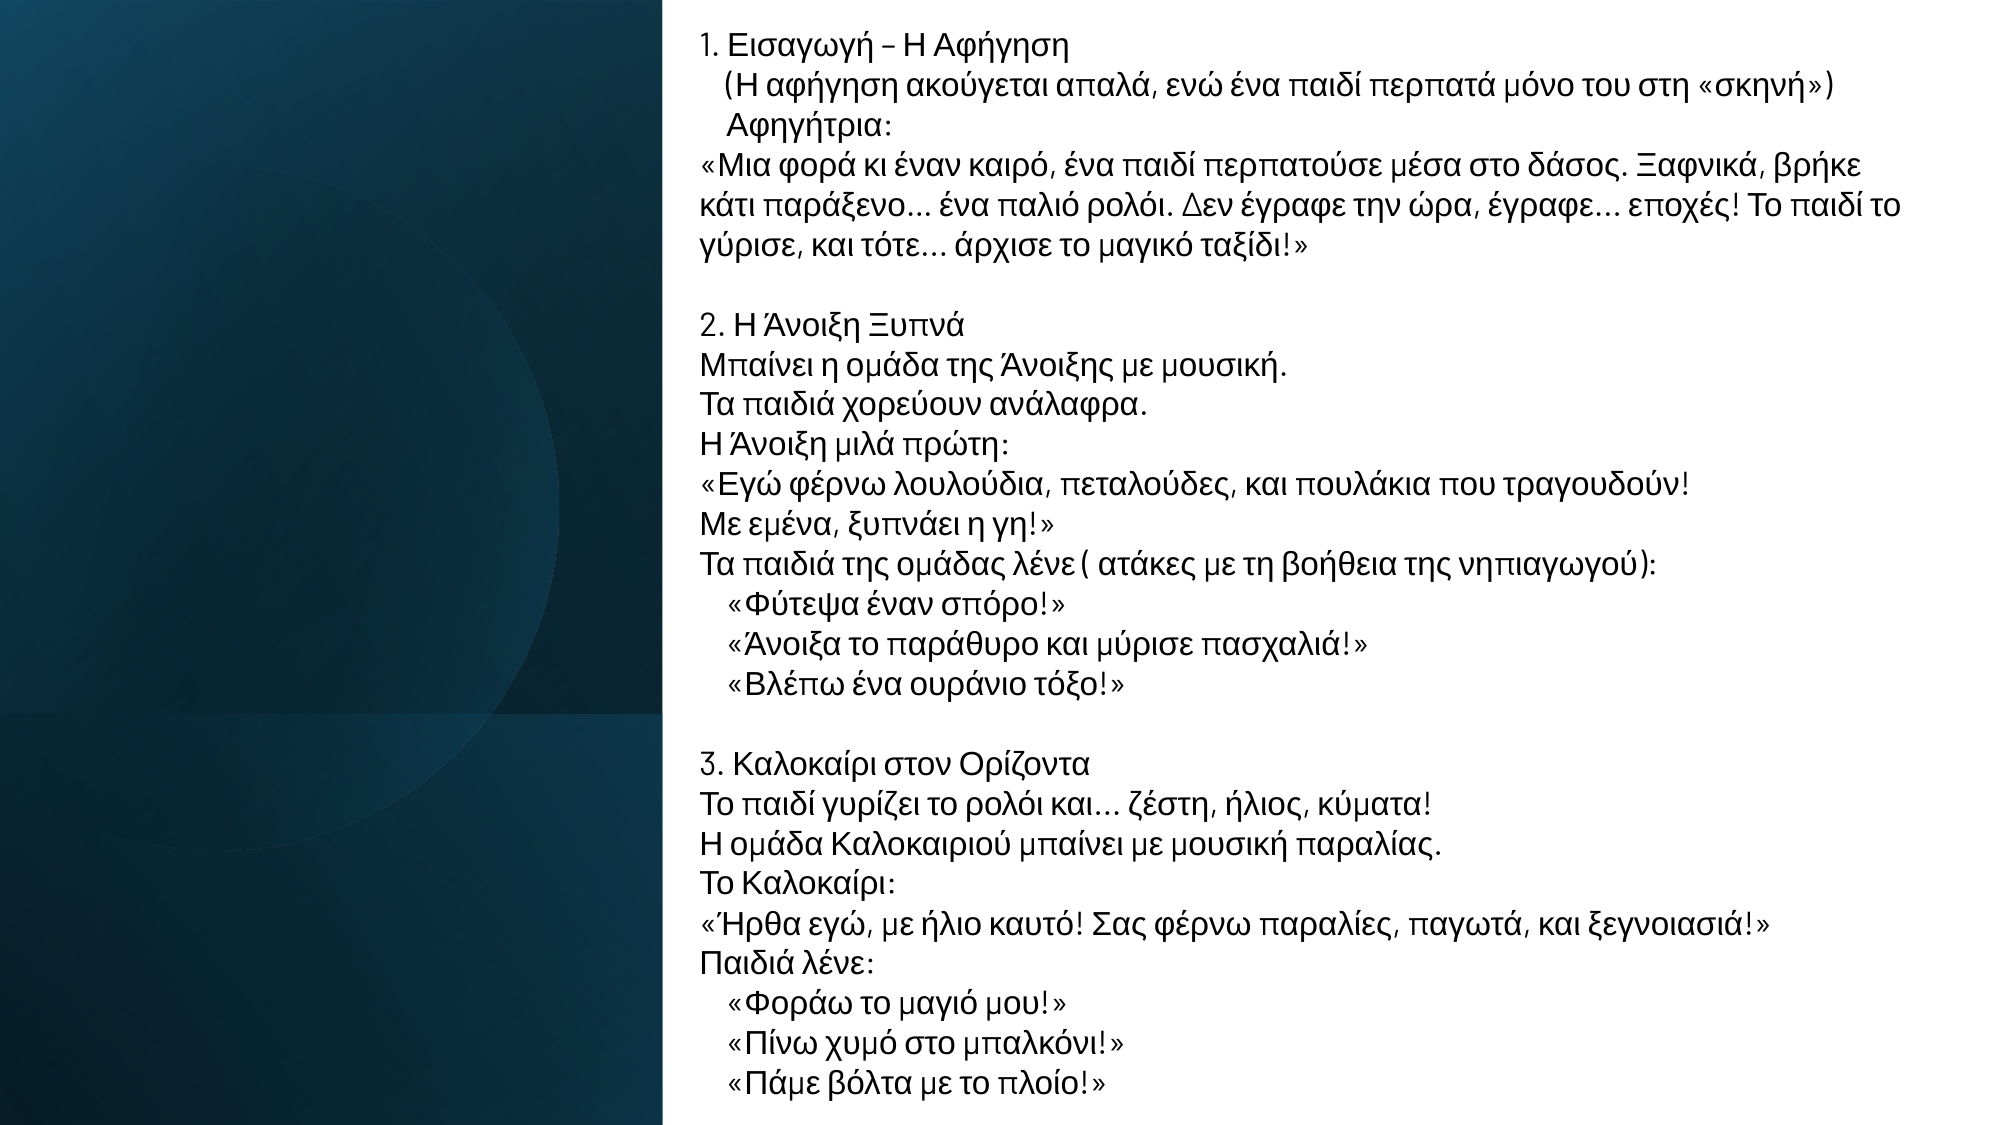

1. Εισαγωγή – Η Αφήγηση
    (Η αφήγηση ακούγεται απαλά, ενώ ένα παιδί περπατά μόνο του στη «σκηνή»)
    Αφηγήτρια:
«Μια φορά κι έναν καιρό, ένα παιδί περπατούσε μέσα στο δάσος. Ξαφνικά, βρήκε κάτι παράξενο… ένα παλιό ρολόι. Δεν έγραφε την ώρα, έγραφε... εποχές! Το παιδί το γύρισε, και τότε... άρχισε το μαγικό ταξίδι!»
2. Η Άνοιξη Ξυπνά
Μπαίνει η ομάδα της Άνοιξης με μουσική.
Τα παιδιά χορεύουν ανάλαφρα.
Η Άνοιξη μιλά πρώτη:
«Εγώ φέρνω λουλούδια, πεταλούδες, και πουλάκια που τραγουδούν!
Με εμένα, ξυπνάει η γη!»
Τα παιδιά της ομάδας λένε ( ατάκες με τη βοήθεια της νηπιαγωγού):
    «Φύτεψα έναν σπόρο!»
    «Άνοιξα το παράθυρο και μύρισε πασχαλιά!»
    «Βλέπω ένα ουράνιο τόξο!»
3. Καλοκαίρι στον Ορίζοντα
Το παιδί γυρίζει το ρολόι και... ζέστη, ήλιος, κύματα!
Η ομάδα Καλοκαιριού μπαίνει με μουσική παραλίας.
Το Καλοκαίρι:
«Ήρθα εγώ, με ήλιο καυτό! Σας φέρνω παραλίες, παγωτά, και ξεγνοιασιά!»
Παιδιά λένε:
    «Φοράω το μαγιό μου!»
    «Πίνω χυμό στο μπαλκόνι!»
    «Πάμε βόλτα με το πλοίο!»
ΡΟΛΟΣ
ΠΟΙΟΙ ΠΑΙΖΟΥΝ